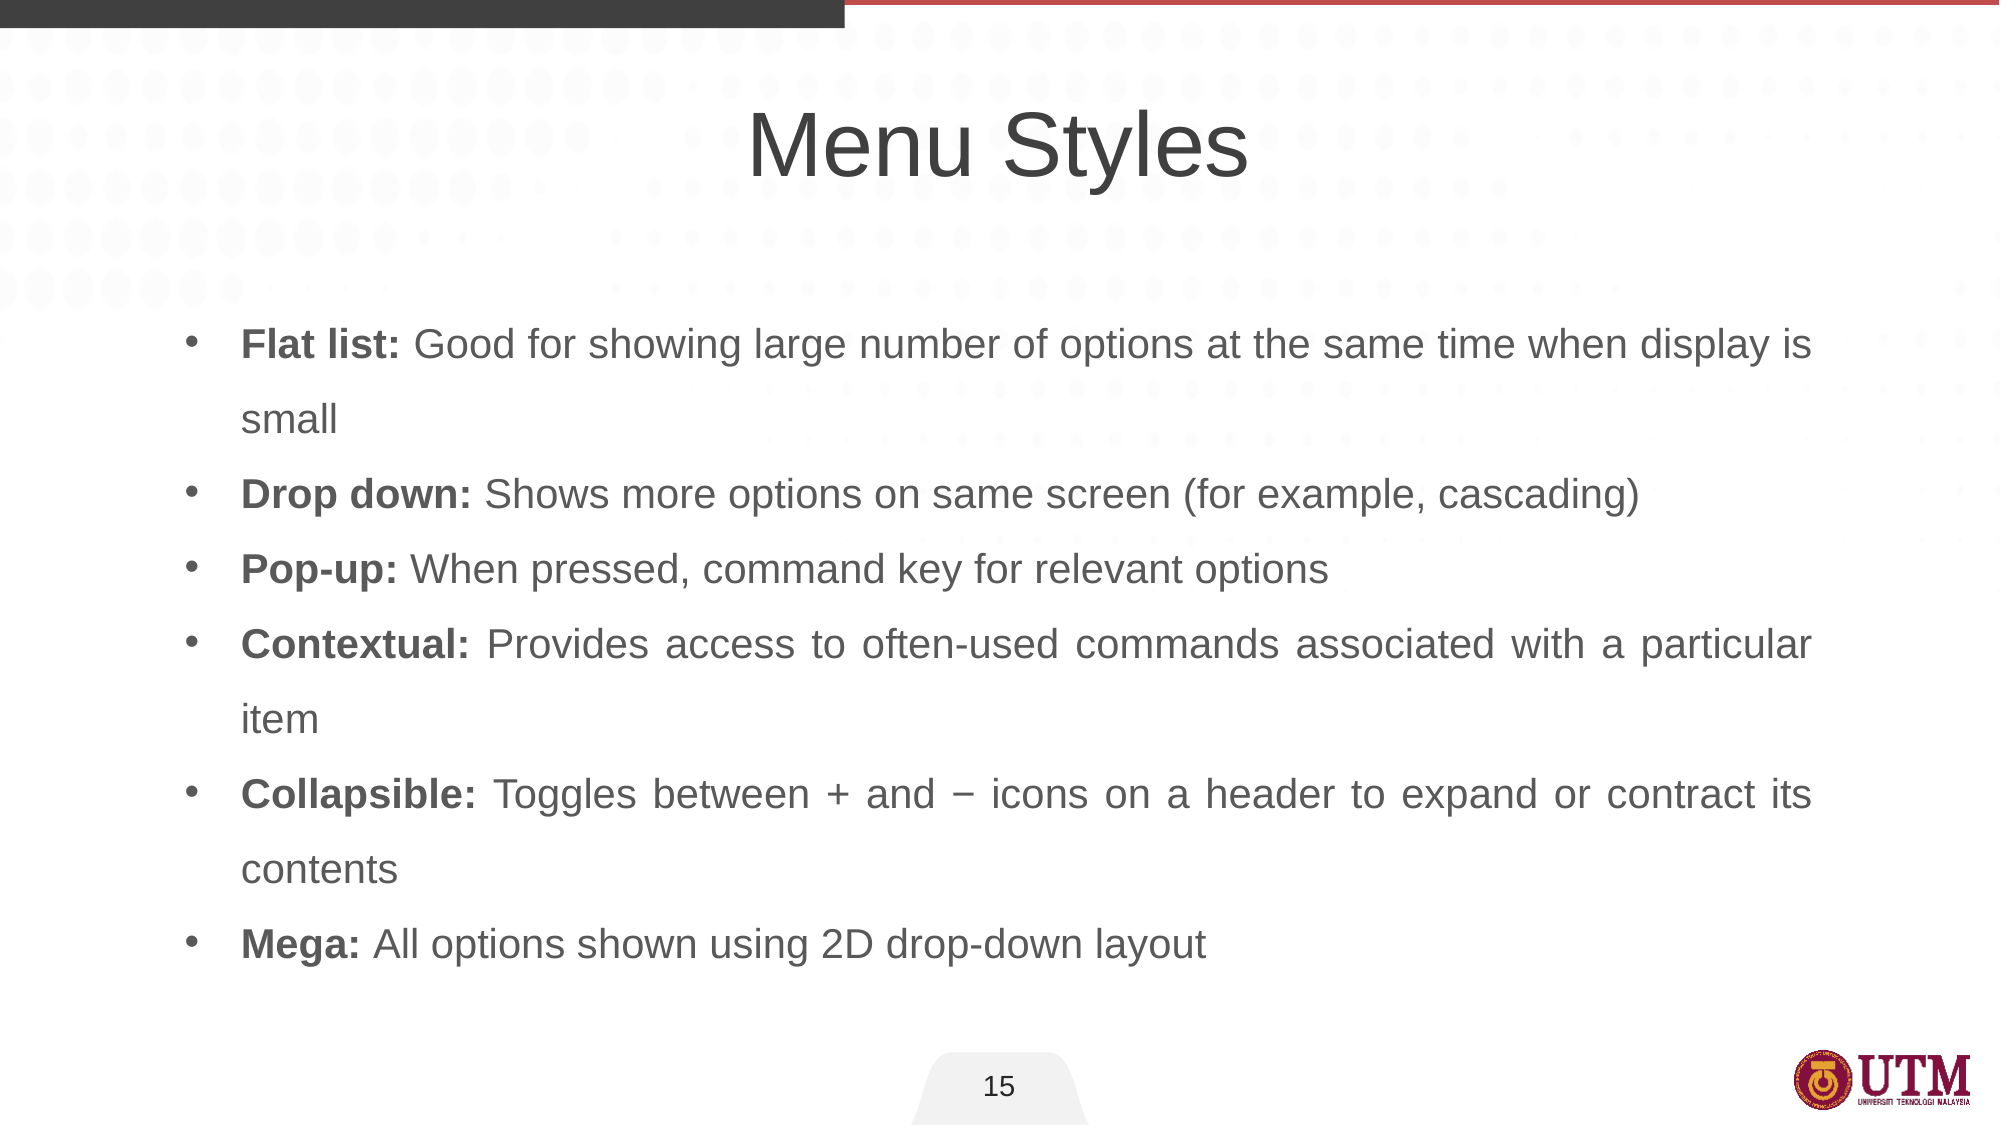

Menu Styles
Flat list: Good for showing large number of options at the same time when display is small
Drop down: Shows more options on same screen (for example, cascading)
Pop-up: When pressed, command key for relevant options
Contextual: Provides access to often-used commands associated with a particular item
Collapsible: Toggles between + and − icons on a header to expand or contract its contents
Mega: All options shown using 2D drop-down layout
15